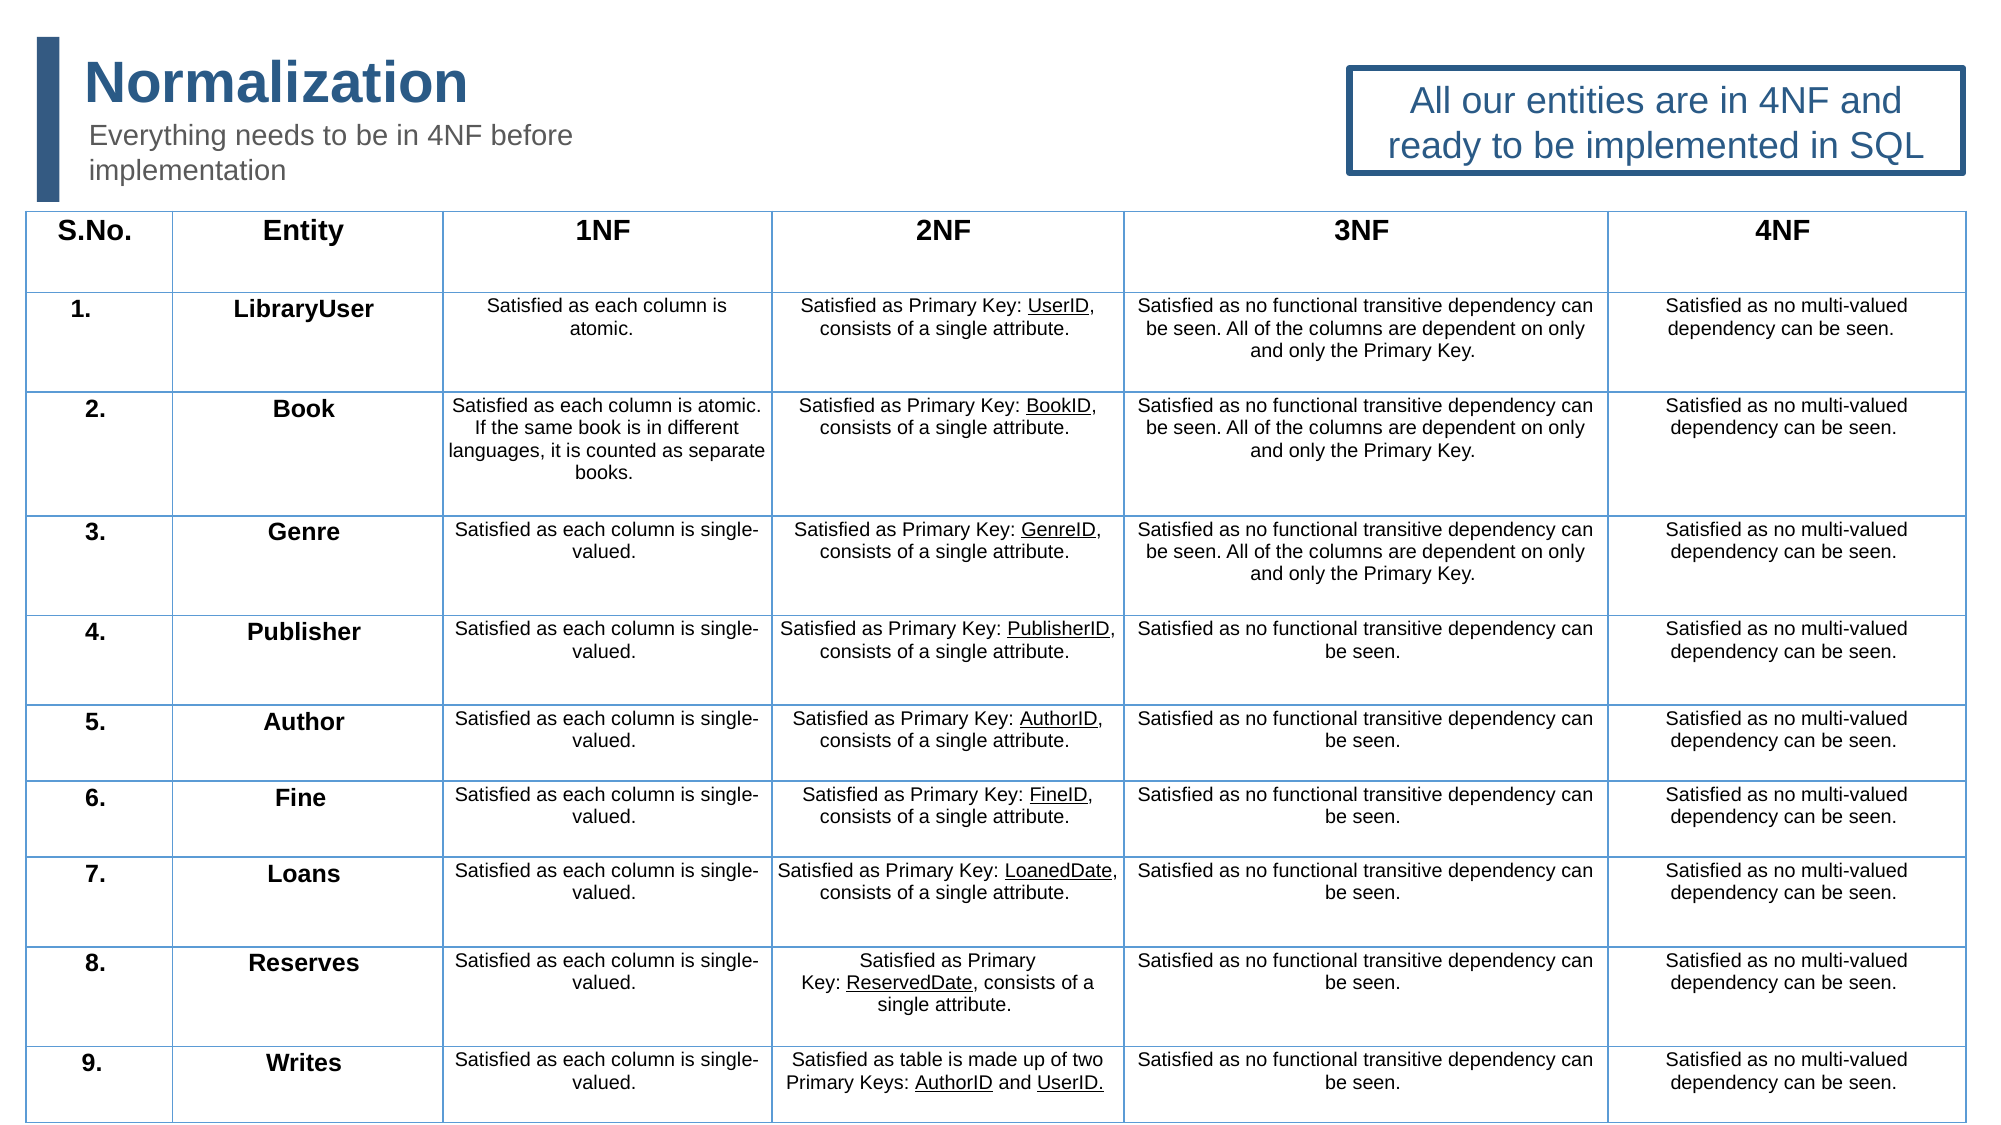

1

Normalization
All our entities are in 4NF and ready to be implemented in SQL
Everything needs to be in 4NF before implementation
| S.No. | Entity | 1NF | 2NF | 3NF | 4NF |
| --- | --- | --- | --- | --- | --- |
|  | LibraryUser | Satisfied as each column is atomic. | Satisfied as Primary Key: UserID, consists of a single attribute. | Satisfied as no functional transitive dependency can be seen. All of the columns are dependent on only and only the Primary Key. | Satisfied as no multi-valued dependency can be seen. |
| 2. | Book | Satisfied as each column is atomic. If the same book is in different languages, it is counted as separate books. | Satisfied as Primary Key: BookID, consists of a single attribute. | Satisfied as no functional transitive dependency can be seen. All of the columns are dependent on only and only the Primary Key. | Satisfied as no multi-valued dependency can be seen. |
| 3. | Genre | Satisfied as each column is single-valued. | Satisfied as Primary Key: GenreID, consists of a single attribute. | Satisfied as no functional transitive dependency can be seen. All of the columns are dependent on only and only the Primary Key. | Satisfied as no multi-valued dependency can be seen. |
| 4. | Publisher | Satisfied as each column is single-valued. | Satisfied as Primary Key: PublisherID, consists of a single attribute. | Satisfied as no functional transitive dependency can be seen. | Satisfied as no multi-valued dependency can be seen. |
| 5. | Author | Satisfied as each column is single-valued. | Satisfied as Primary Key: AuthorID, consists of a single attribute. | Satisfied as no functional transitive dependency can be seen. | Satisfied as no multi-valued dependency can be seen. |
| 6. | Fine | Satisfied as each column is single-valued. | Satisfied as Primary Key: FineID, consists of a single attribute. | Satisfied as no functional transitive dependency can be seen. | Satisfied as no multi-valued dependency can be seen. |
| 7. | Loans | Satisfied as each column is single-valued. | Satisfied as Primary Key: LoanedDate, consists of a single attribute. | Satisfied as no functional transitive dependency can be seen. | Satisfied as no multi-valued dependency can be seen. |
| 8. | Reserves | Satisfied as each column is single-valued. | Satisfied as Primary Key: ReservedDate, consists of a single attribute. | Satisfied as no functional transitive dependency can be seen. | Satisfied as no multi-valued dependency can be seen. |
| 9. | Writes | Satisfied as each column is single-valued. | Satisfied as table is made up of two Primary Keys: AuthorID and UserID. | Satisfied as no functional transitive dependency can be seen. | Satisfied as no multi-valued dependency can be seen. |